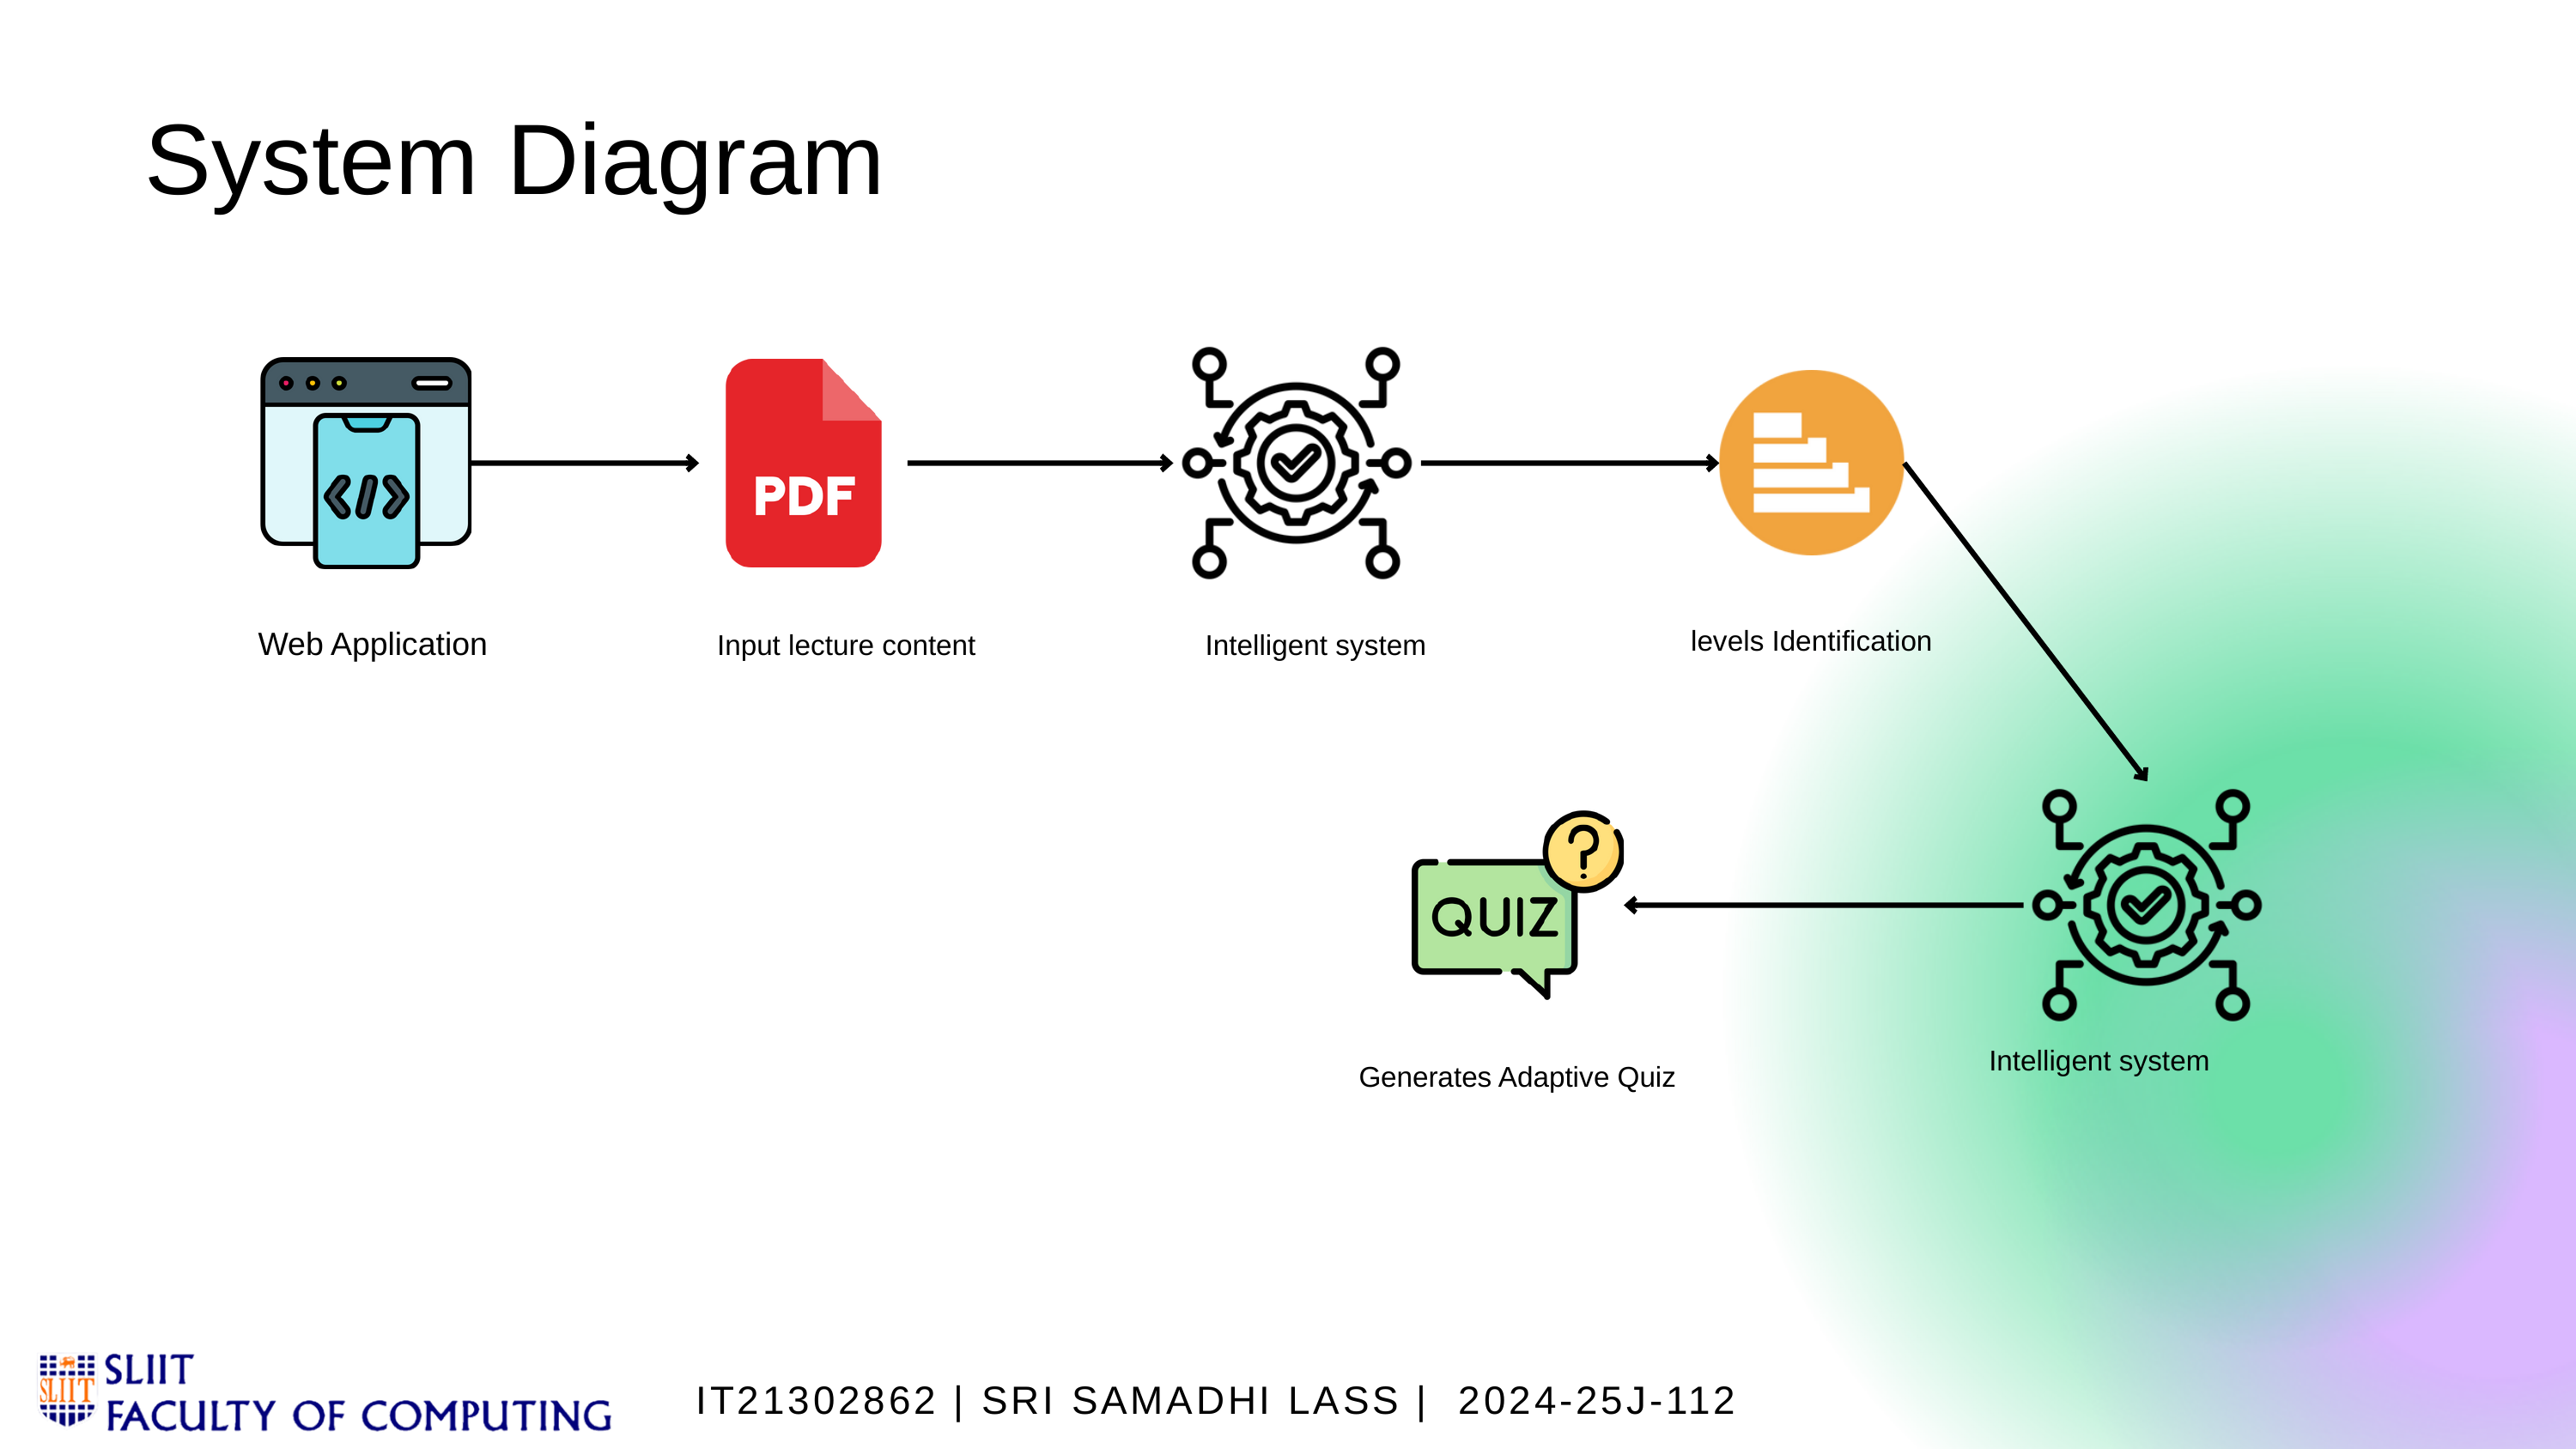

System Diagram

Web Application
levels Identification
Input lecture content
Intelligent system

Intelligent system
Generates Adaptive Quiz

IT21302862 | SRI SAMADHI LASS |  2024-25J-112